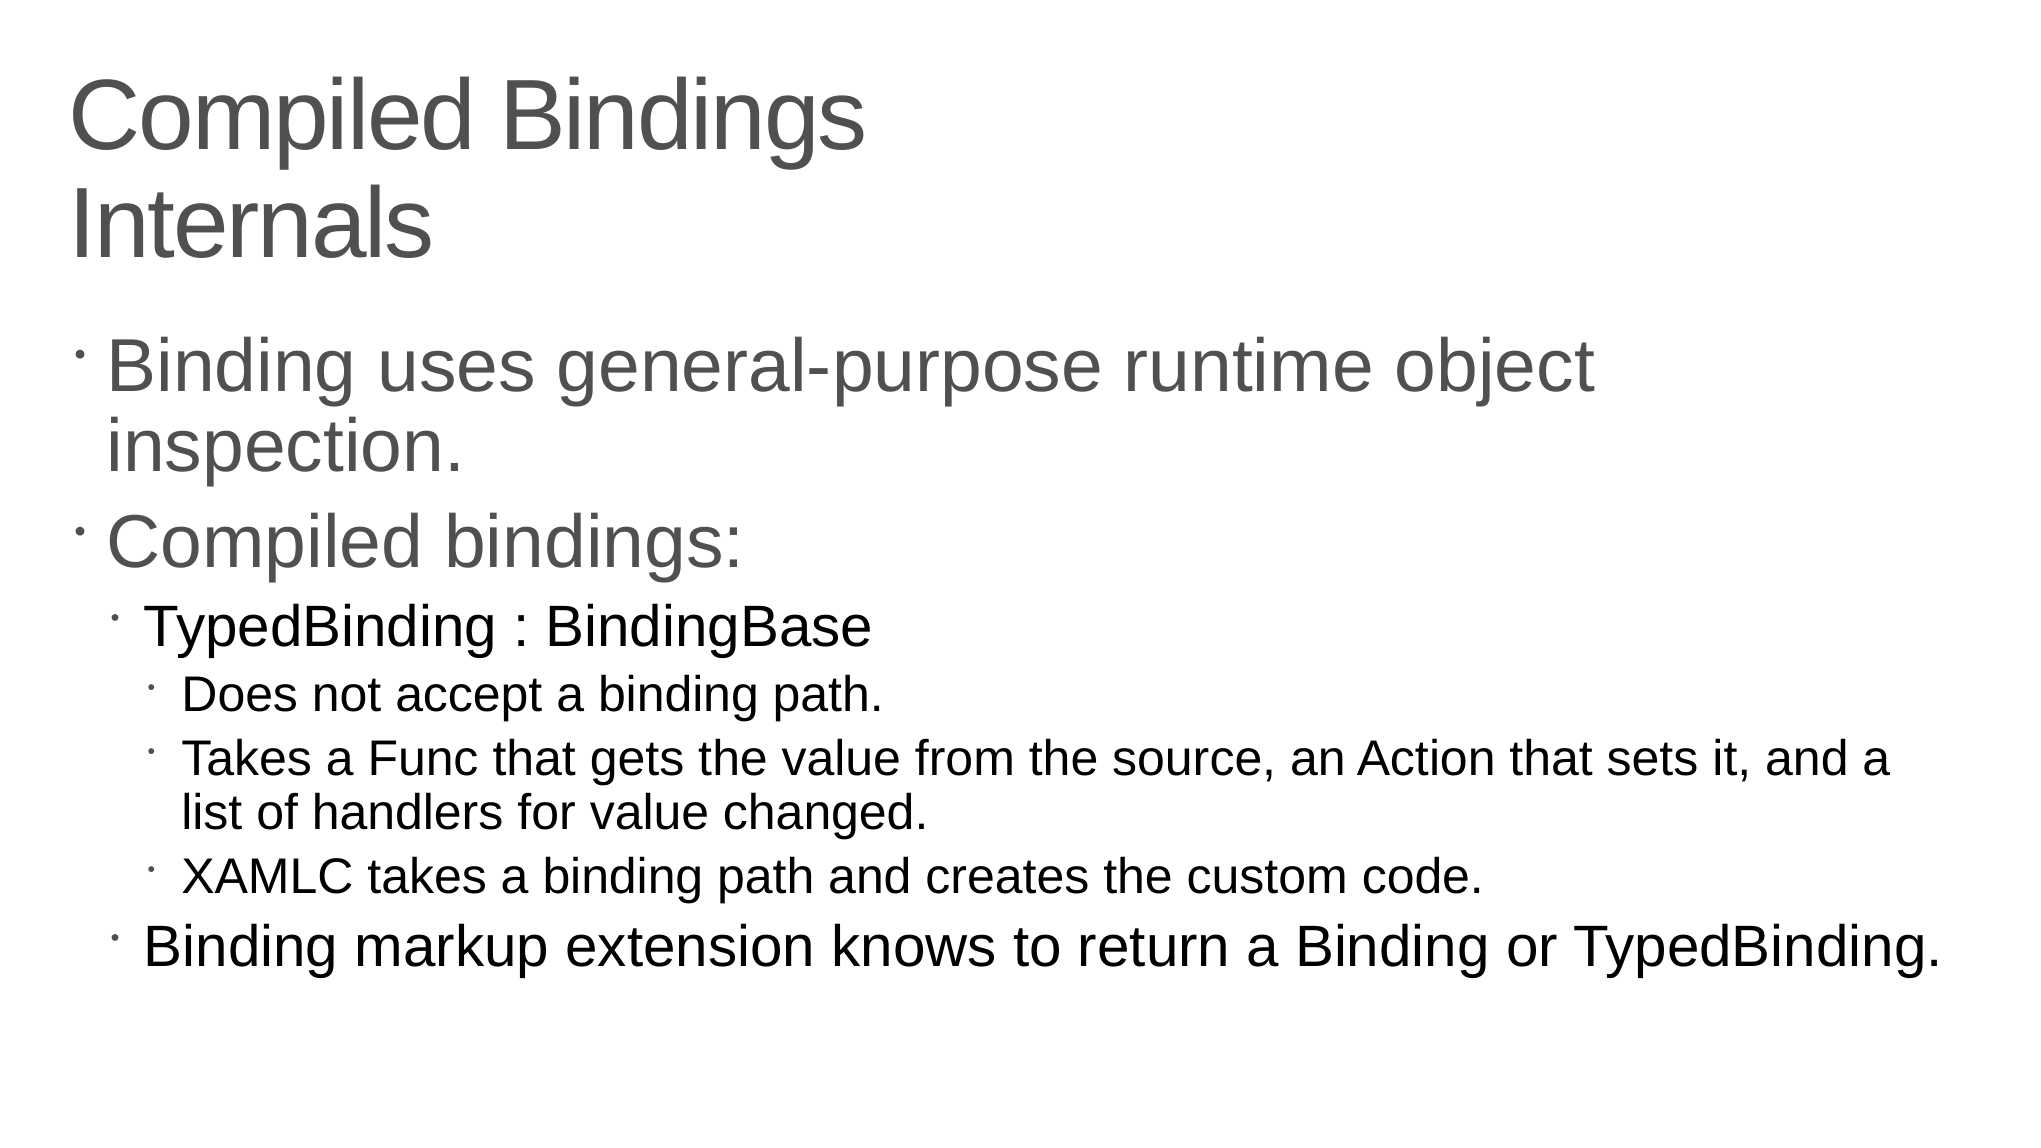

# Compiled Bindings Internals
Binding uses general-purpose runtime object inspection.
Compiled bindings:
TypedBinding : BindingBase
Does not accept a binding path.
Takes a Func that gets the value from the source, an Action that sets it, and a list of handlers for value changed.
XAMLC takes a binding path and creates the custom code.
Binding markup extension knows to return a Binding or TypedBinding.